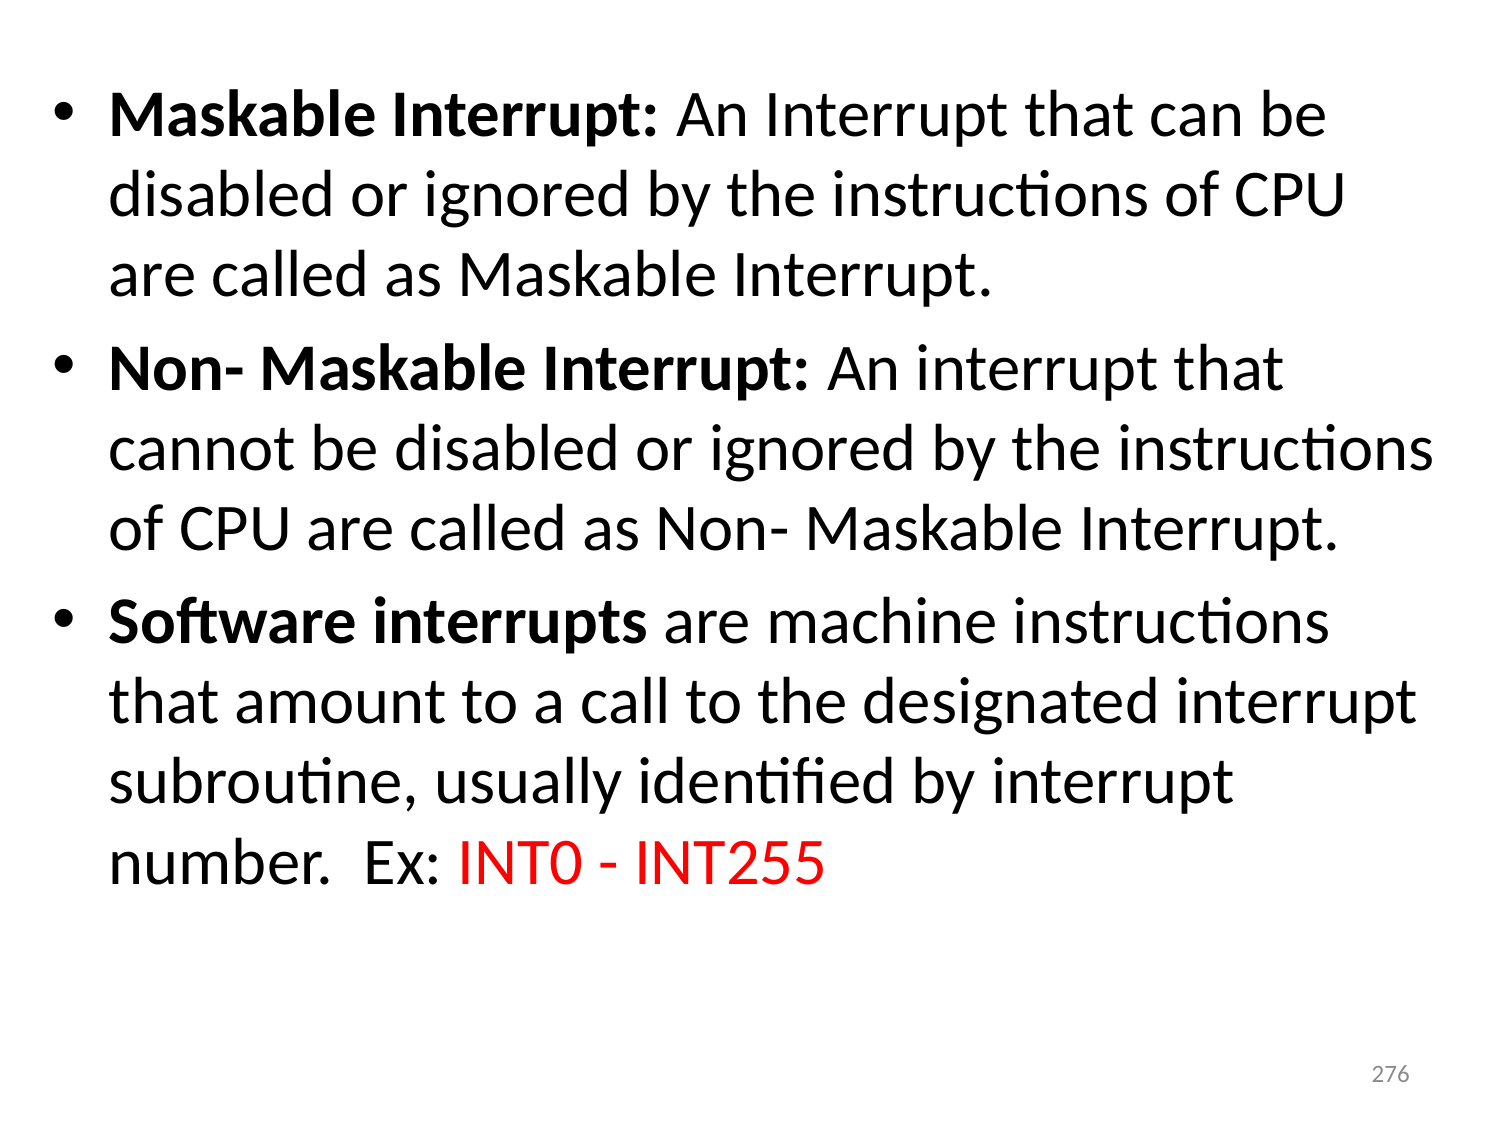

Maskable Interrupt: An Interrupt that can be disabled or ignored by the instructions of CPU are called as Maskable Interrupt.
Non- Maskable Interrupt: An interrupt that cannot be disabled or ignored by the instructions of CPU are called as Non- Maskable Interrupt.
Software interrupts are machine instructions that amount to a call to the designated interrupt subroutine, usually identified by interrupt number.  Ex: INT0 - INT255
276